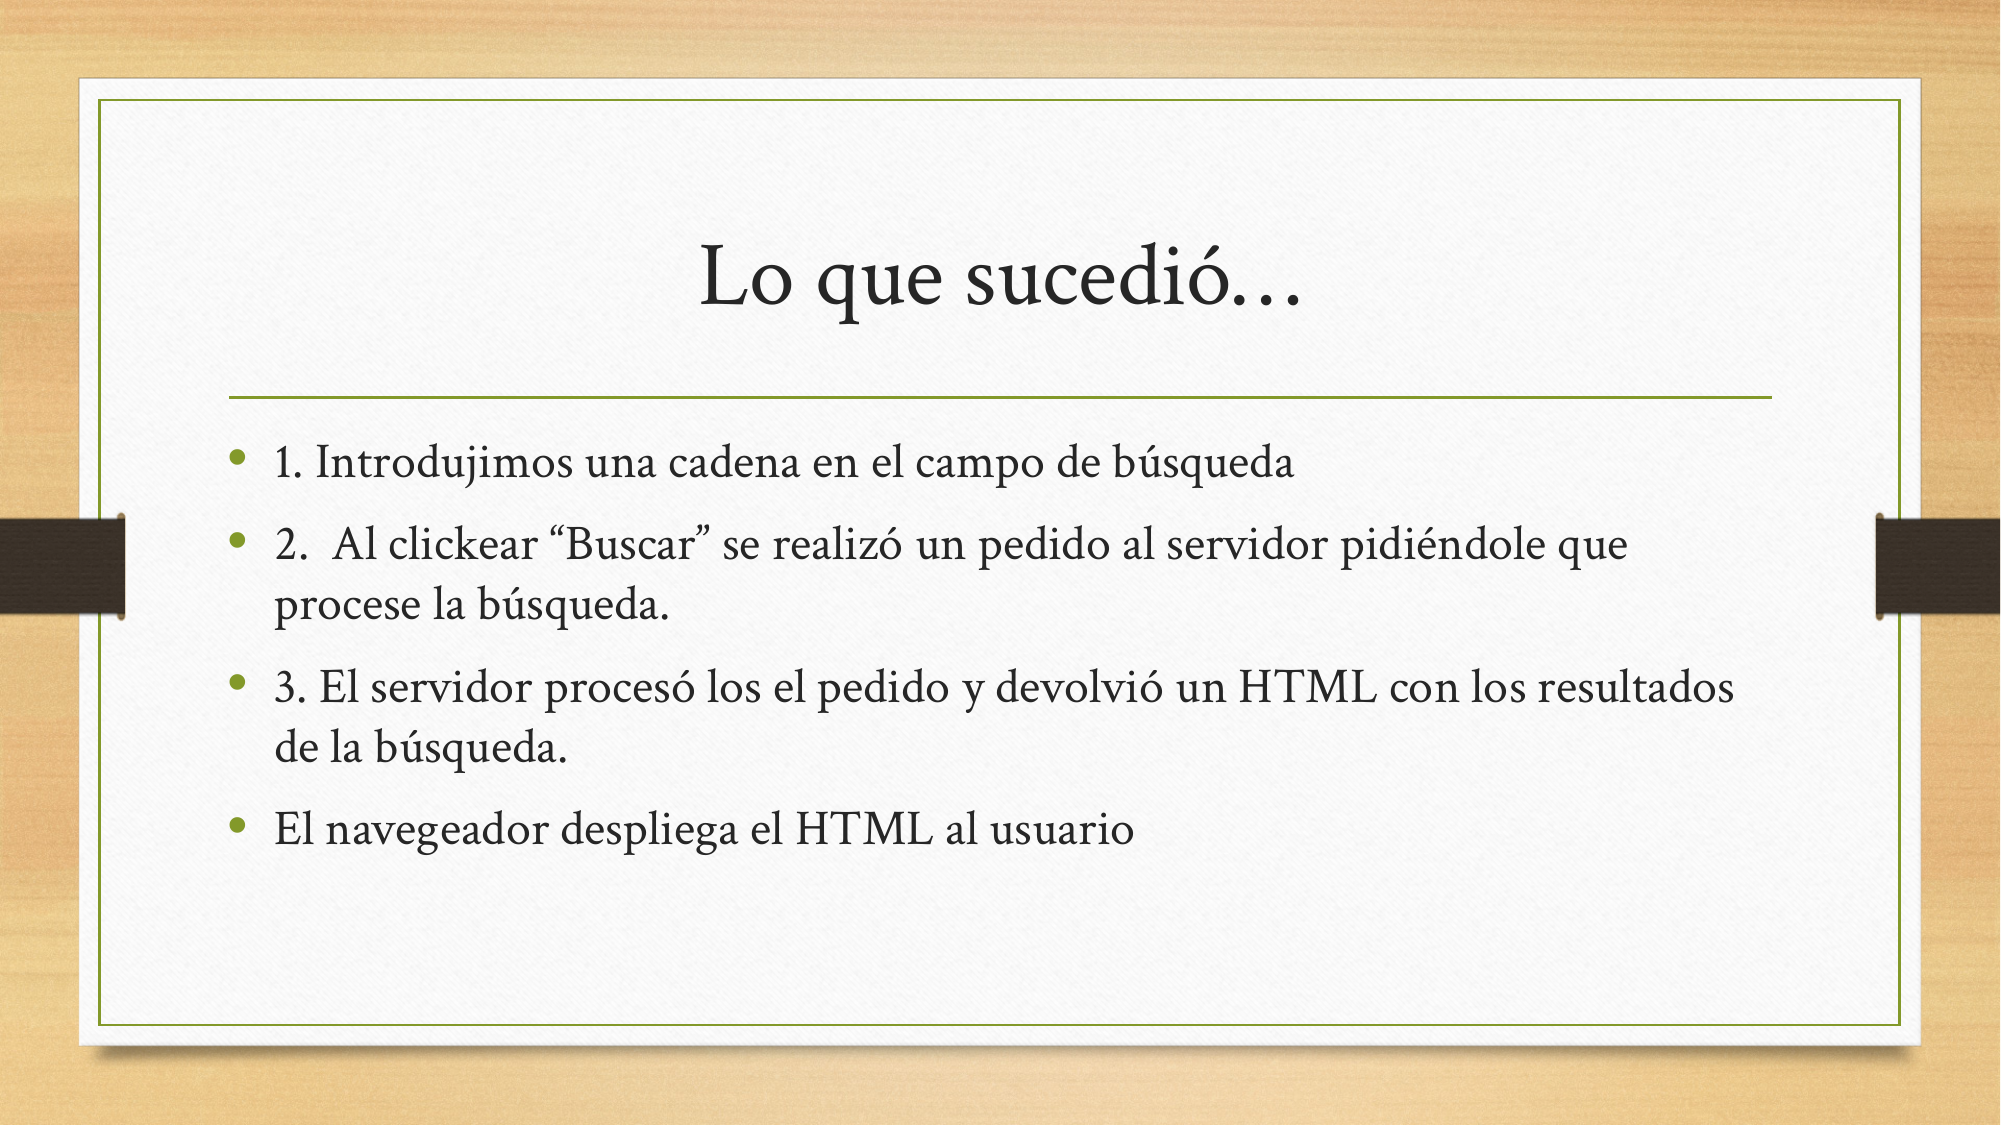

# Lo que sucedió…
1. Introdujimos una cadena en el campo de búsqueda
2.  Al clickear “Buscar” se realizó un pedido al servidor pidiéndole que procese la búsqueda.
3. El servidor procesó los el pedido y devolvió un HTML con los resultados de la búsqueda.
El navegeador despliega el HTML al usuario